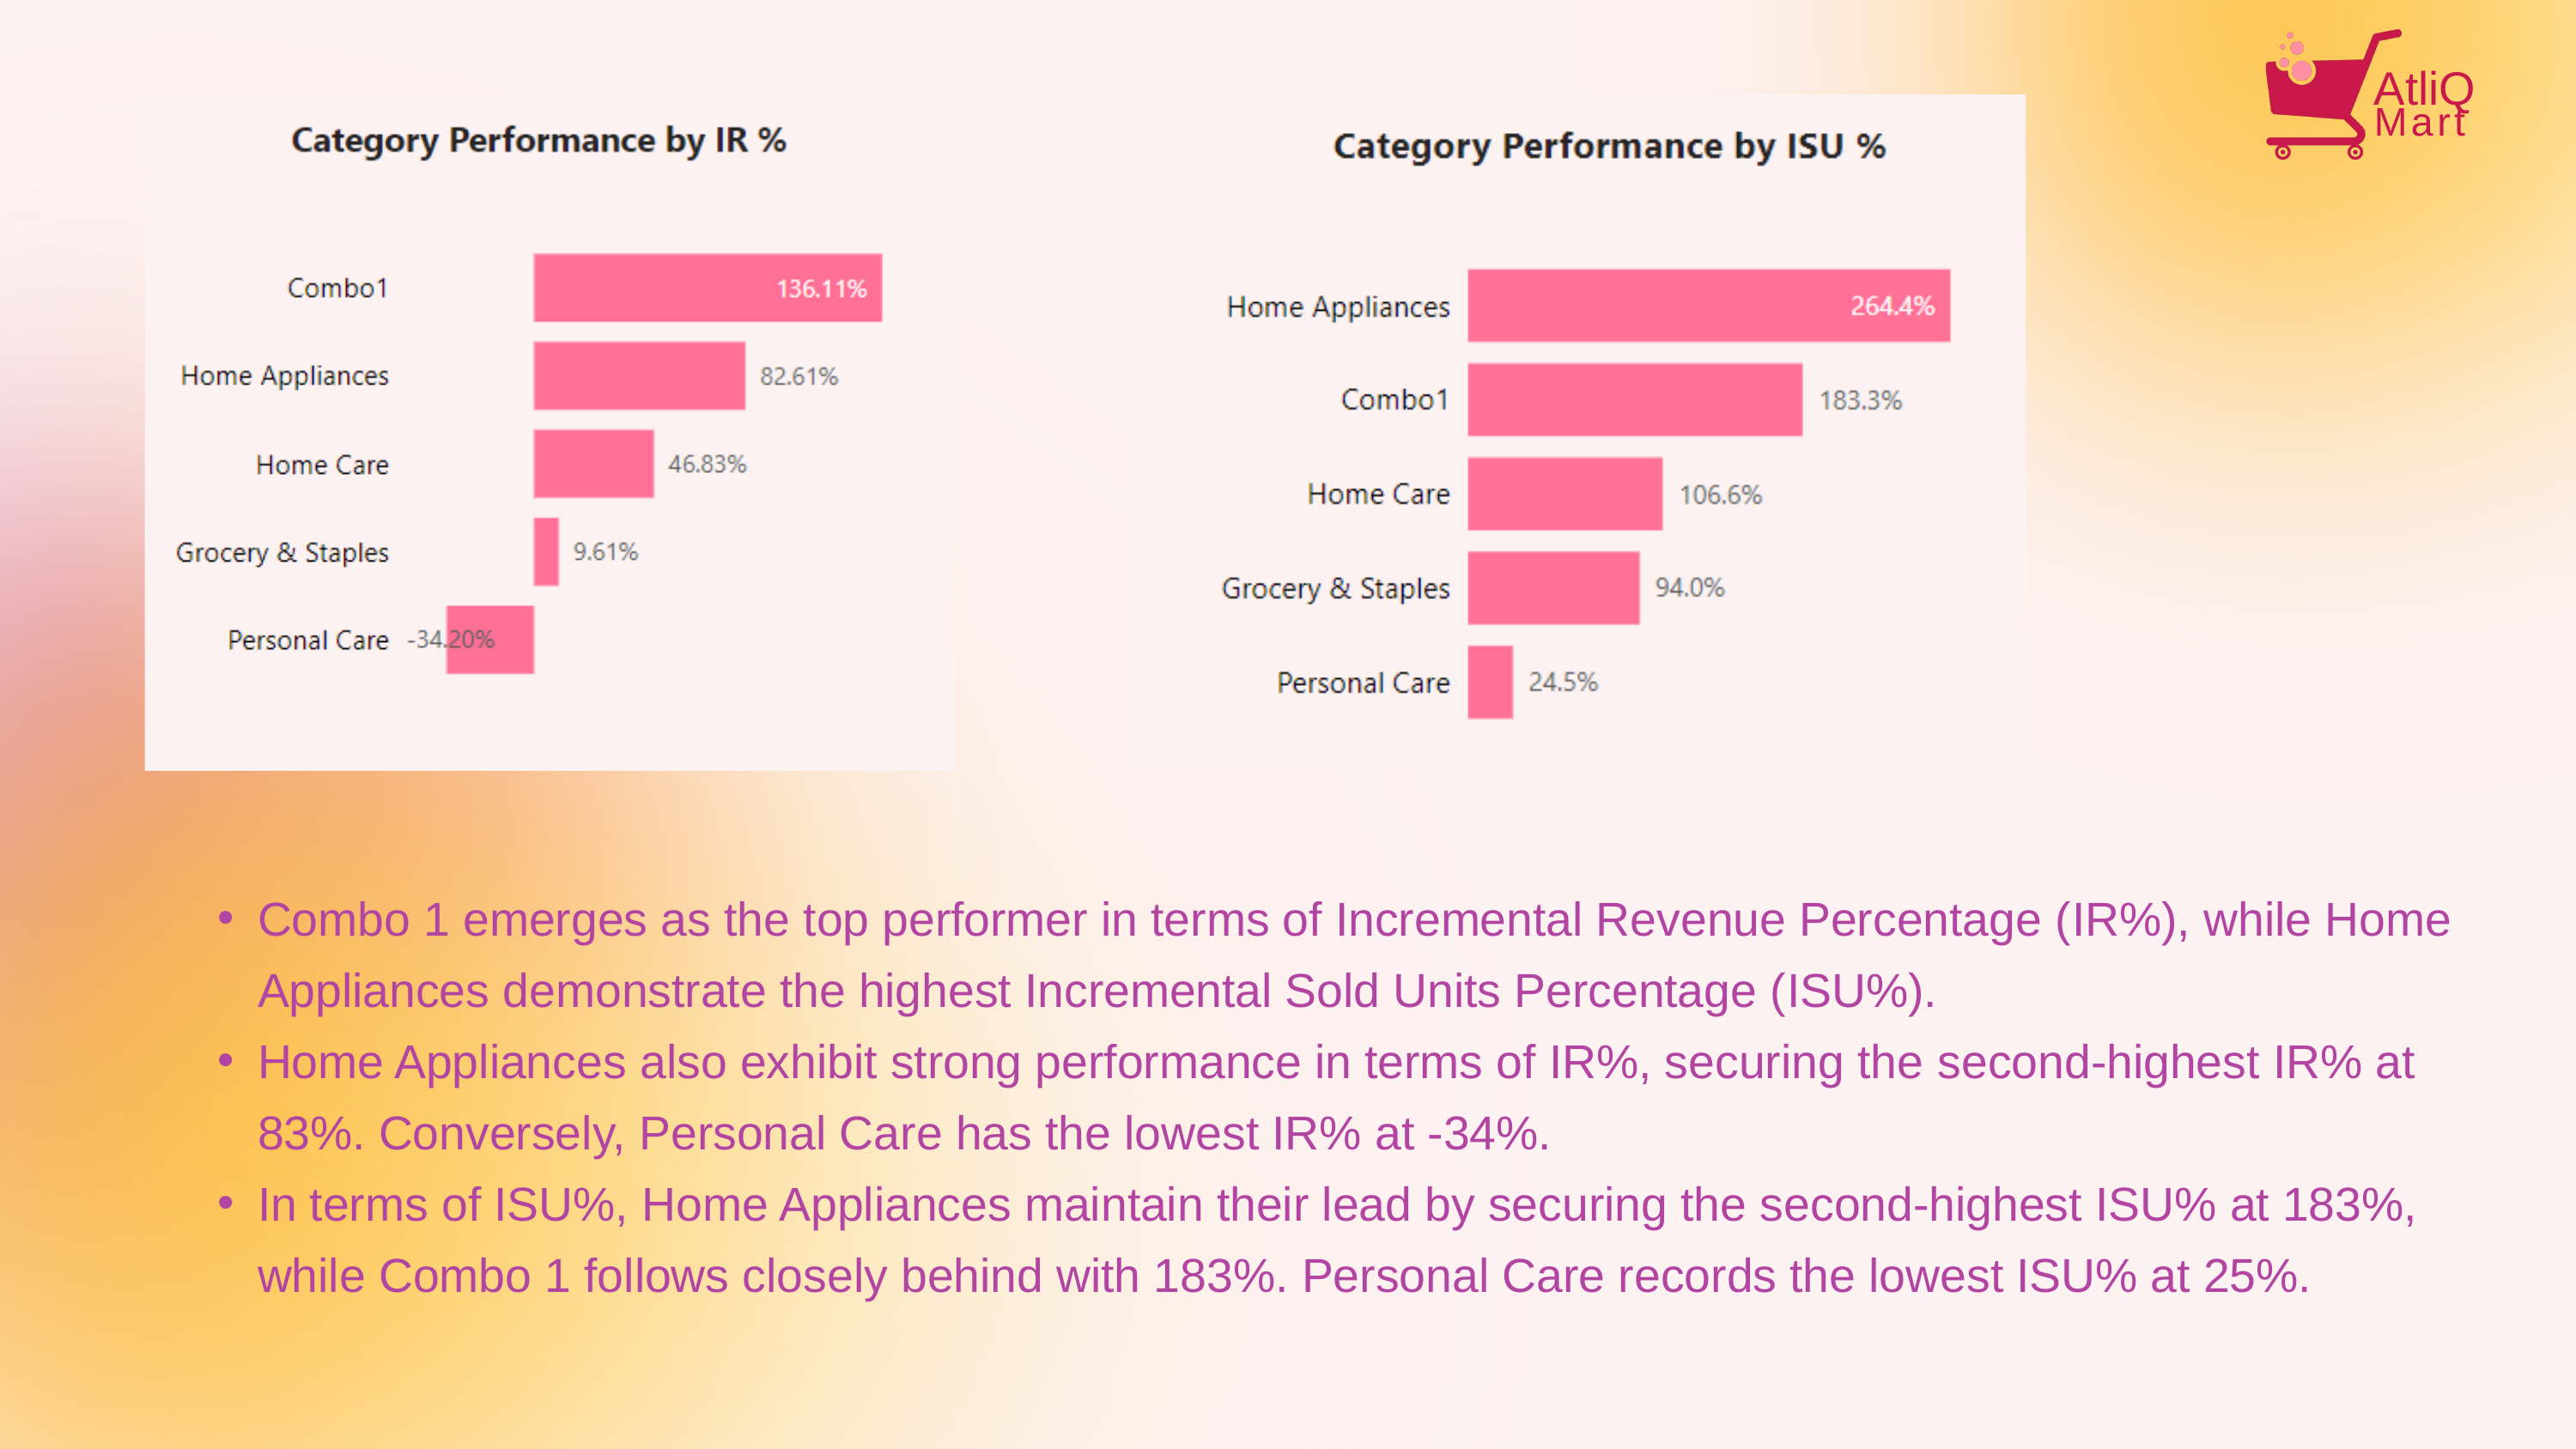

AtliQ
Mart

Combo 1 emerges as the top performer in terms of Incremental Revenue Percentage (IR%), while Home Appliances demonstrate the highest Incremental Sold Units Percentage (ISU%).
Home Appliances also exhibit strong performance in terms of IR%, securing the second-highest IR% at 83%. Conversely, Personal Care has the lowest IR% at -34%.
In terms of ISU%, Home Appliances maintain their lead by securing the second-highest ISU% at 183%, while Combo 1 follows closely behind with 183%. Personal Care records the lowest ISU% at 25%.